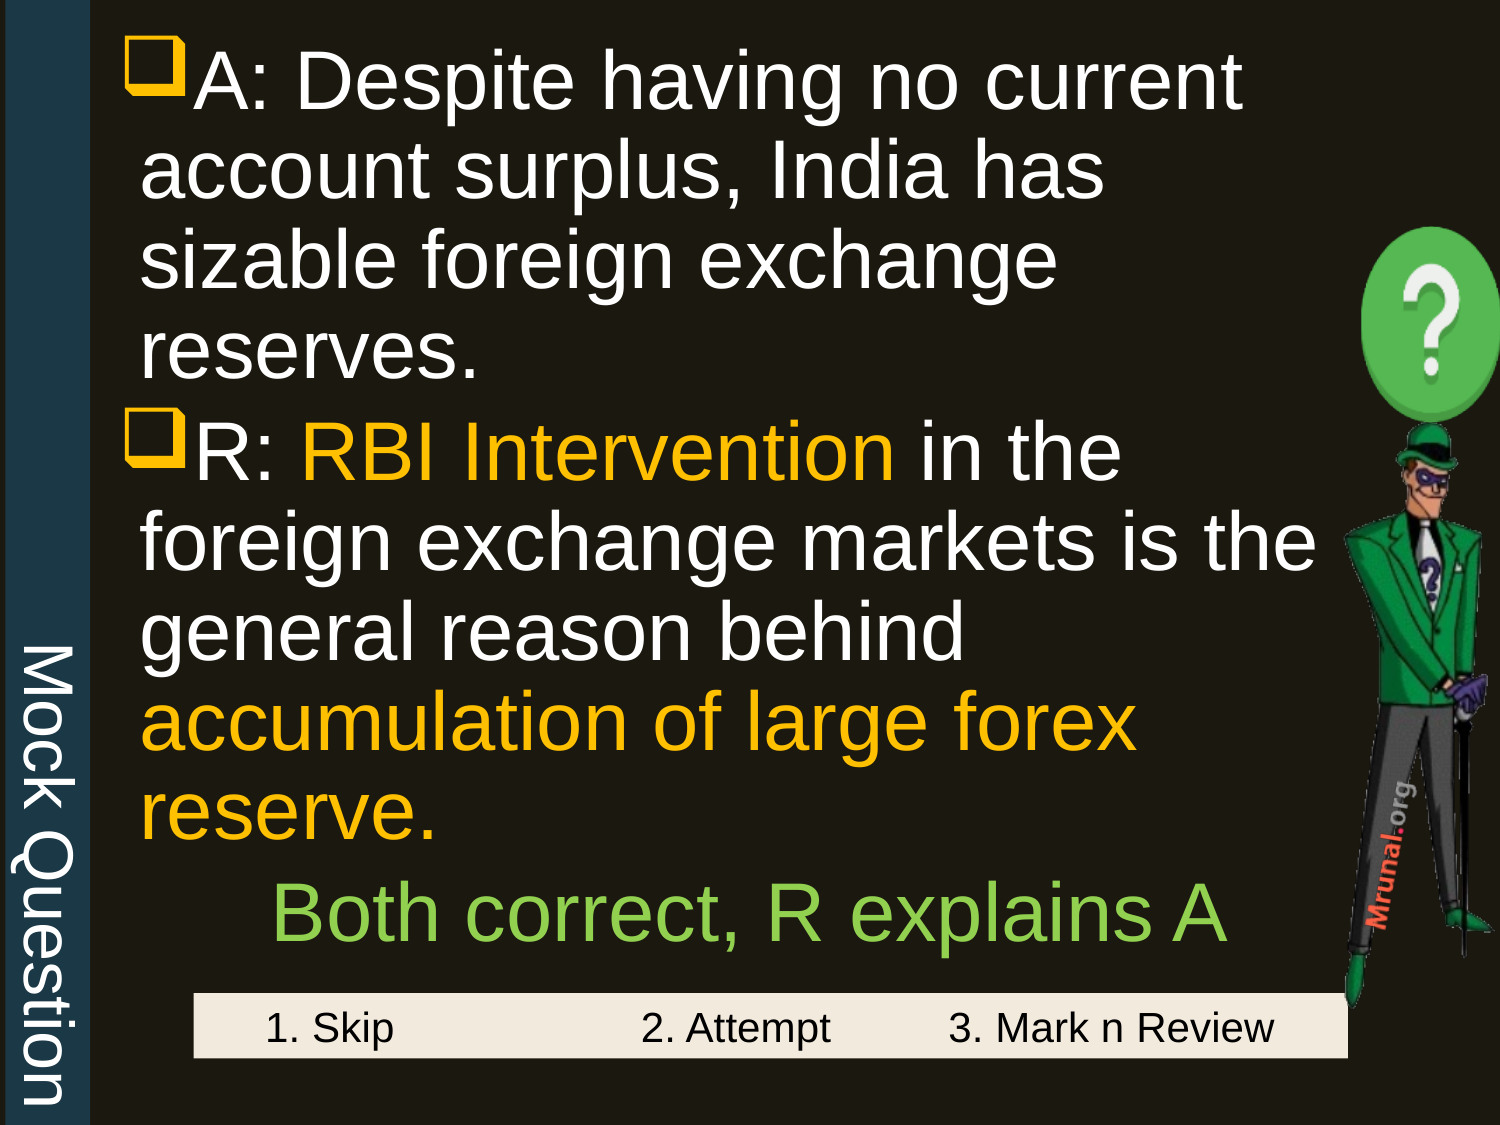

Mock Question
A: Despite having no current account surplus, India has sizable foreign exchange reserves.
R: RBI Intervention in the foreign exchange markets is the general reason behind accumulation of large forex reserve.
Both correct, R explains A